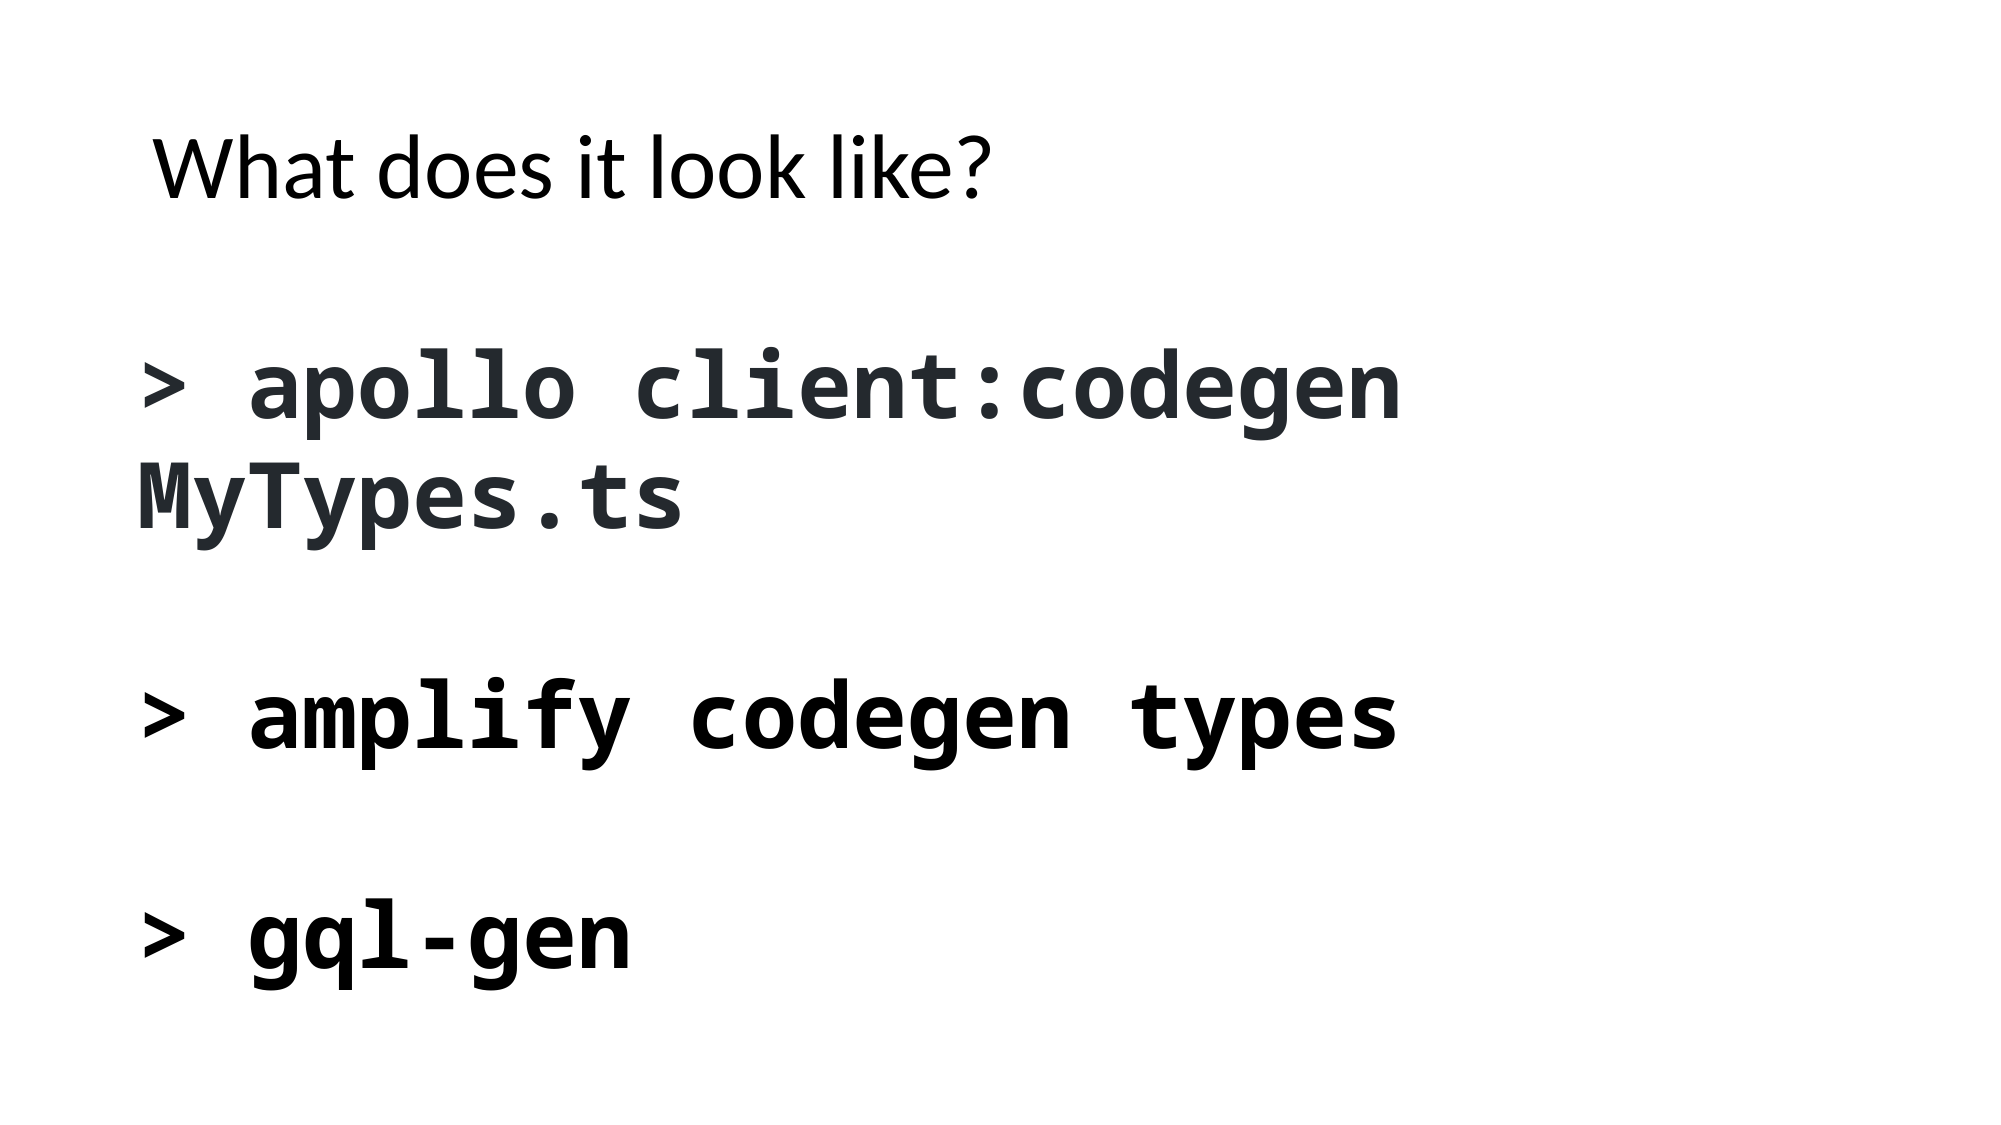

# What does it look like?
> apollo client:codegen MyTypes.ts

> amplify codegen types

> gql-gen